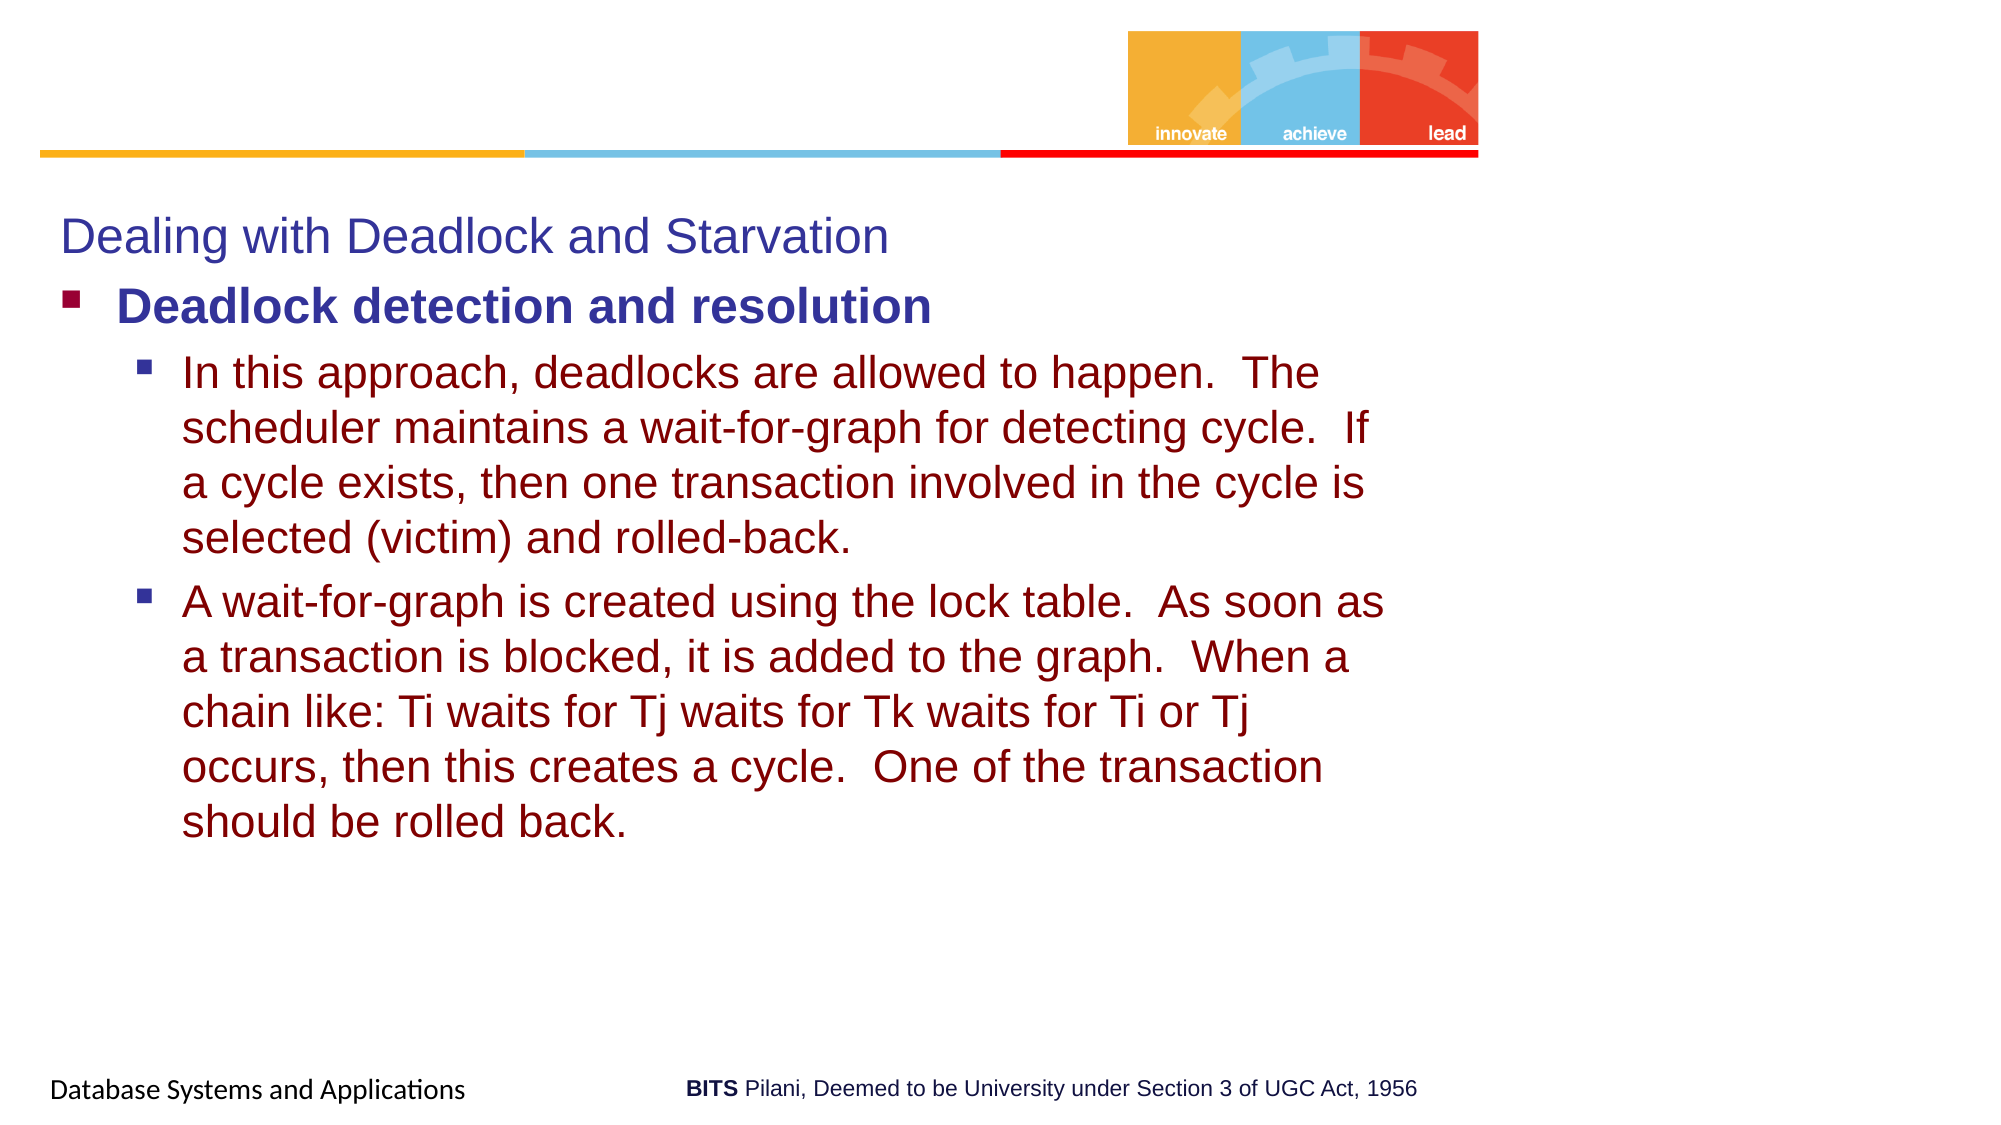

Dealing with Deadlock and Starvation
Deadlock detection and resolution
In this approach, deadlocks are allowed to happen.  The scheduler maintains a wait-for-graph for detecting cycle.  If a cycle exists, then one transaction involved in the cycle is selected (victim) and rolled-back.
A wait-for-graph is created using the lock table.  As soon as a transaction is blocked, it is added to the graph.  When a chain like: Ti waits for Tj waits for Tk waits for Ti or Tj occurs, then this creates a cycle.  One of the transaction should be rolled back.